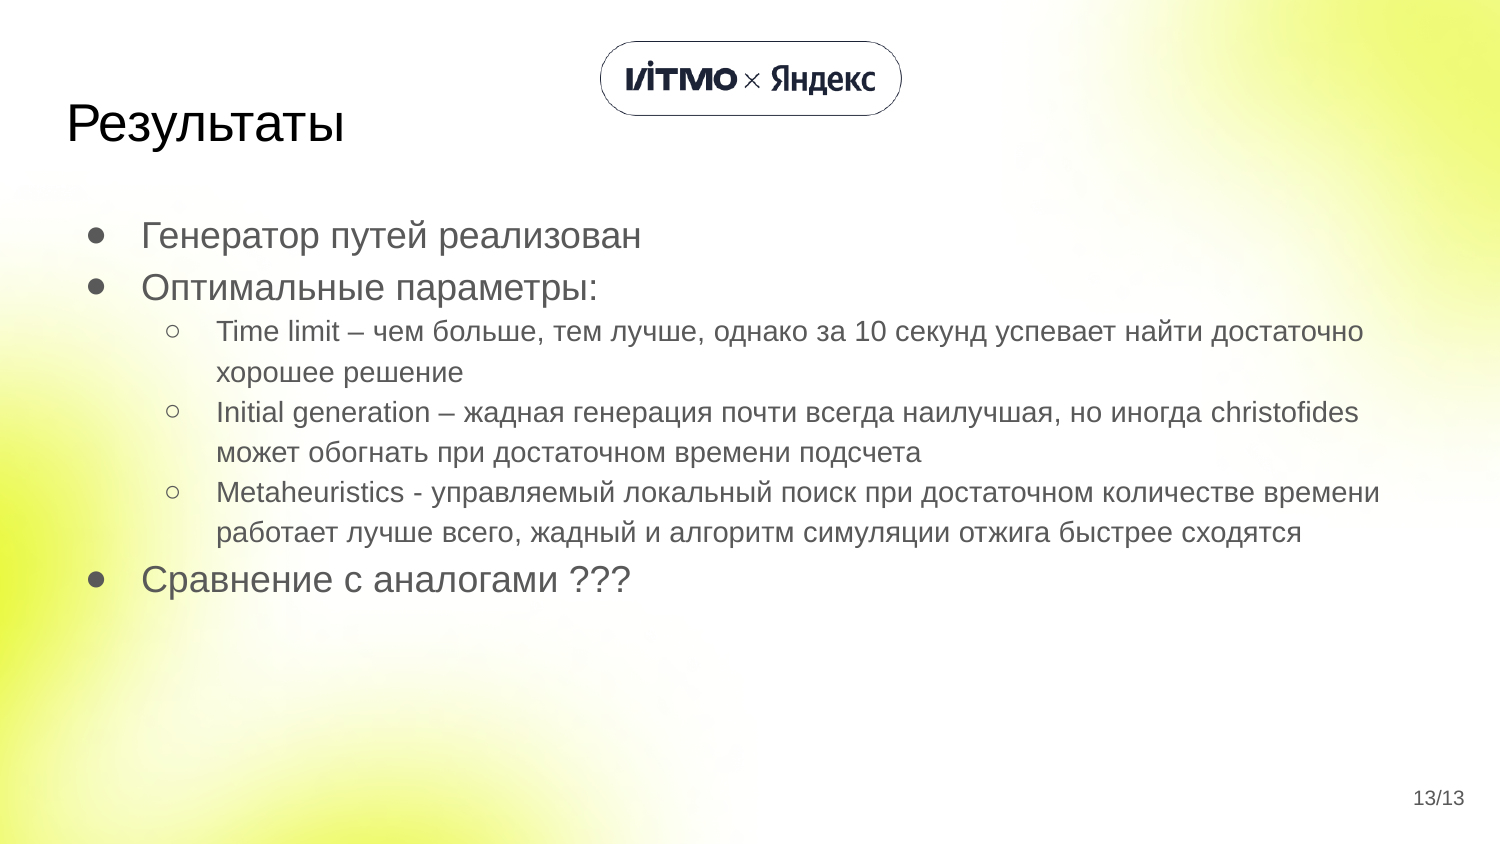

# Результаты
Генератор путей реализован
Оптимальные параметры:
Time limit – чем больше, тем лучше, однако за 10 секунд успевает найти достаточно хорошее решение
Initial generation – жадная генерация почти всегда наилучшая, но иногда christofides может обогнать при достаточном времени подсчета
Metaheuristics - управляемый локальный поиск при достаточном количестве времени работает лучше всего, жадный и алгоритм симуляции отжига быстрее сходятся
Сравнение с аналогами ???
13/13